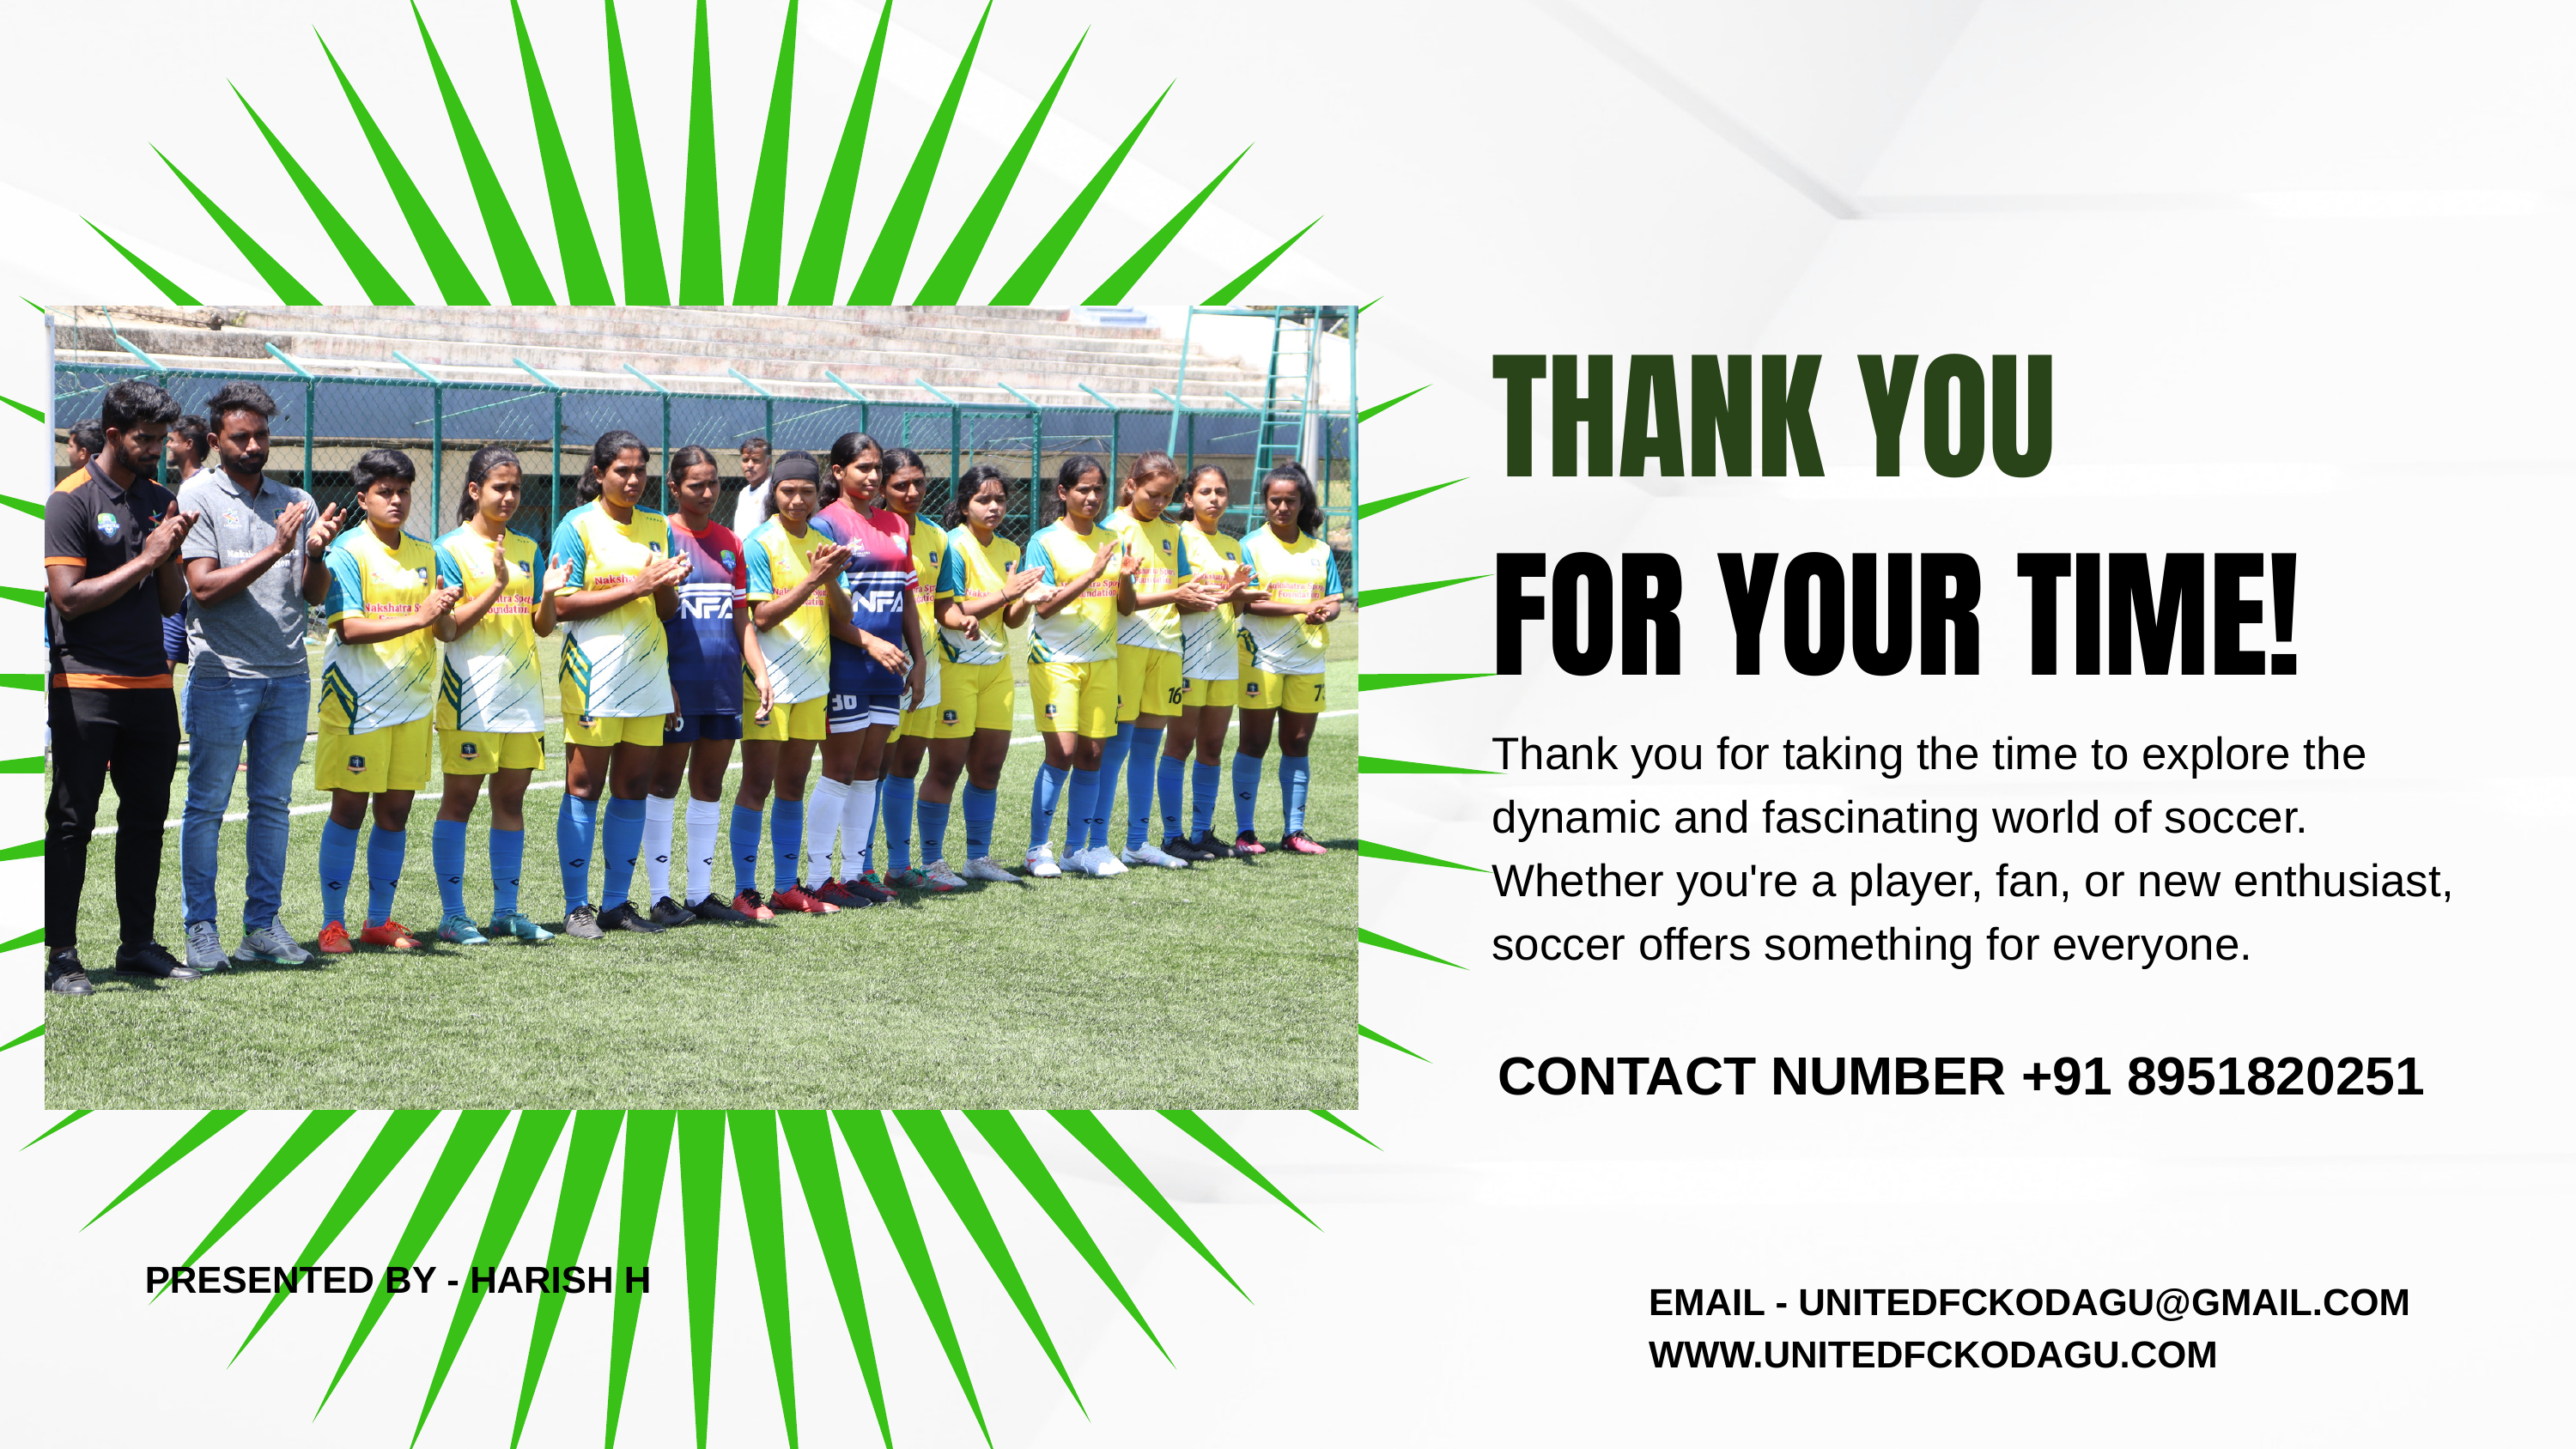

THANK YOU
FOR YOUR TIME!
Thank you for taking the time to explore the
dynamic and fascinating world of soccer.
Whether you're a player, fan, or new enthusiast,
soccer offers something for everyone.
CONTACT NUMBER +91 8951820251
PRESENTED BY - HARISH H
EMAIL - UNITEDFCKODAGU@GMAIL.COM
WWW.UNITEDFCKODAGU.COM